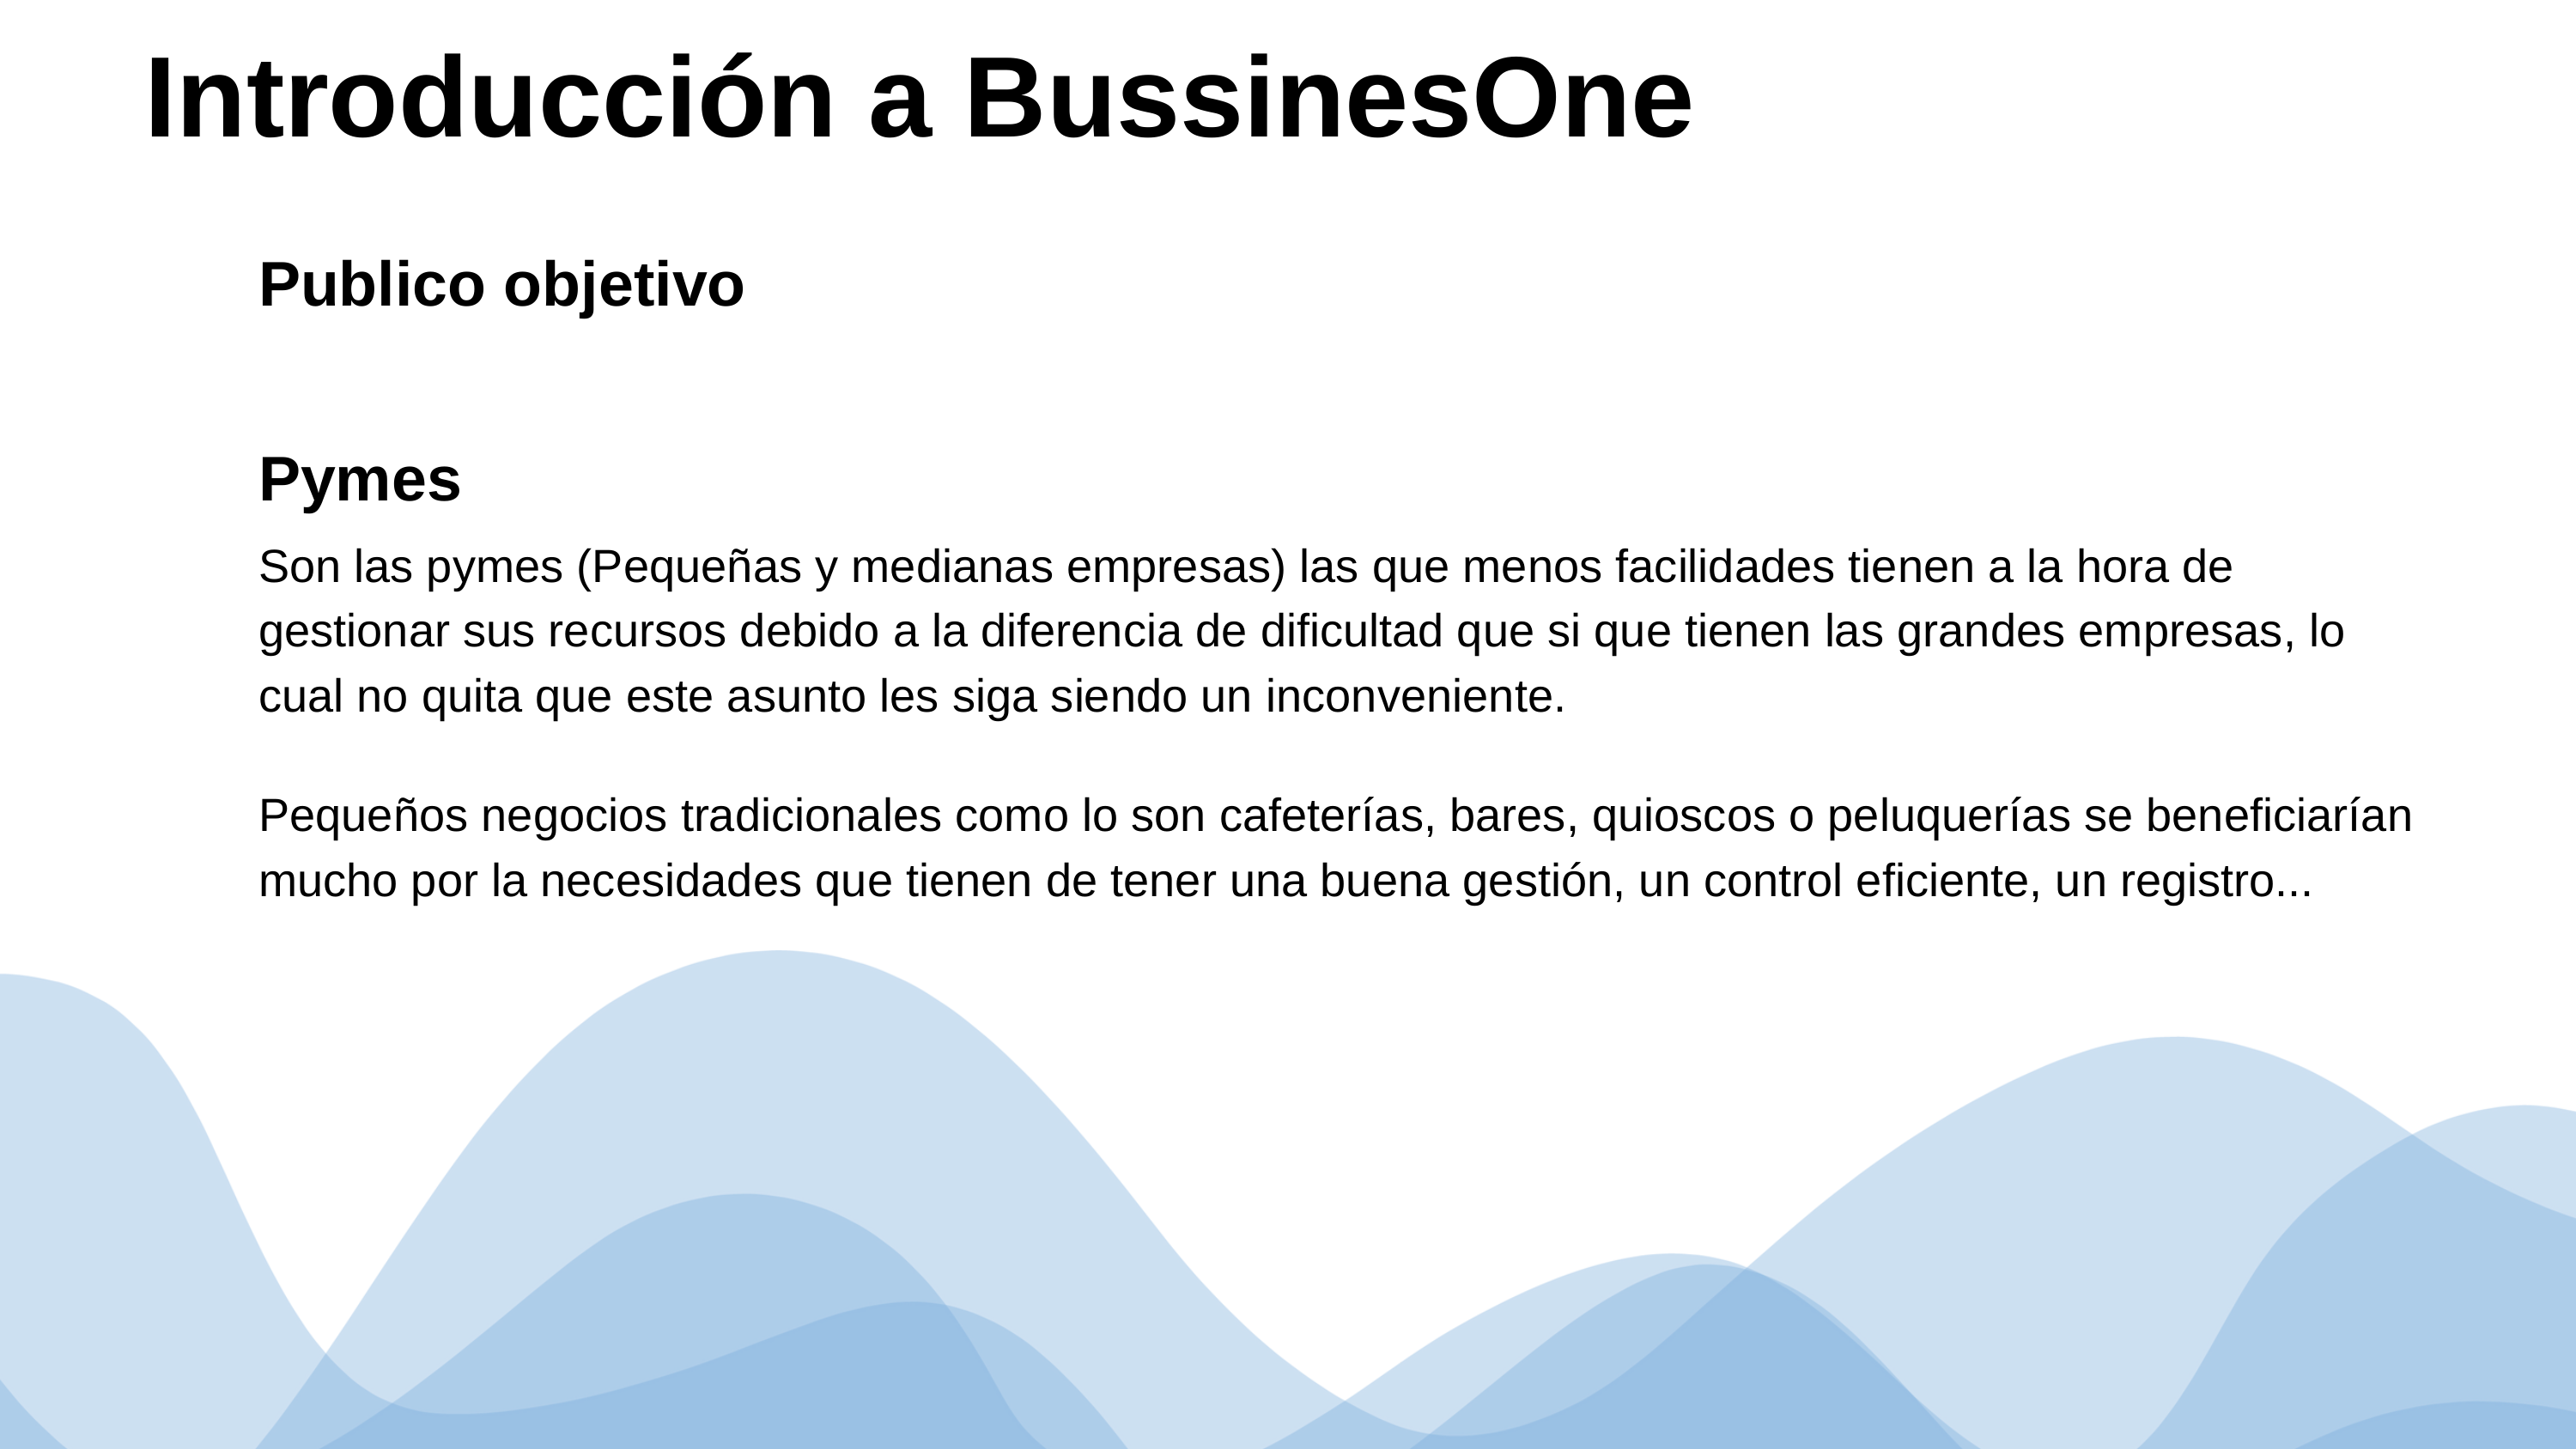

Introducción a BussinesOne
Publico objetivo
Pymes
Son las pymes (Pequeñas y medianas empresas) las que menos facilidades tienen a la hora de gestionar sus recursos debido a la diferencia de dificultad que si que tienen las grandes empresas, lo cual no quita que este asunto les siga siendo un inconveniente.
Pequeños negocios tradicionales como lo son cafeterías, bares, quioscos o peluquerías se beneficiarían mucho por la necesidades que tienen de tener una buena gestión, un control eficiente, un registro...